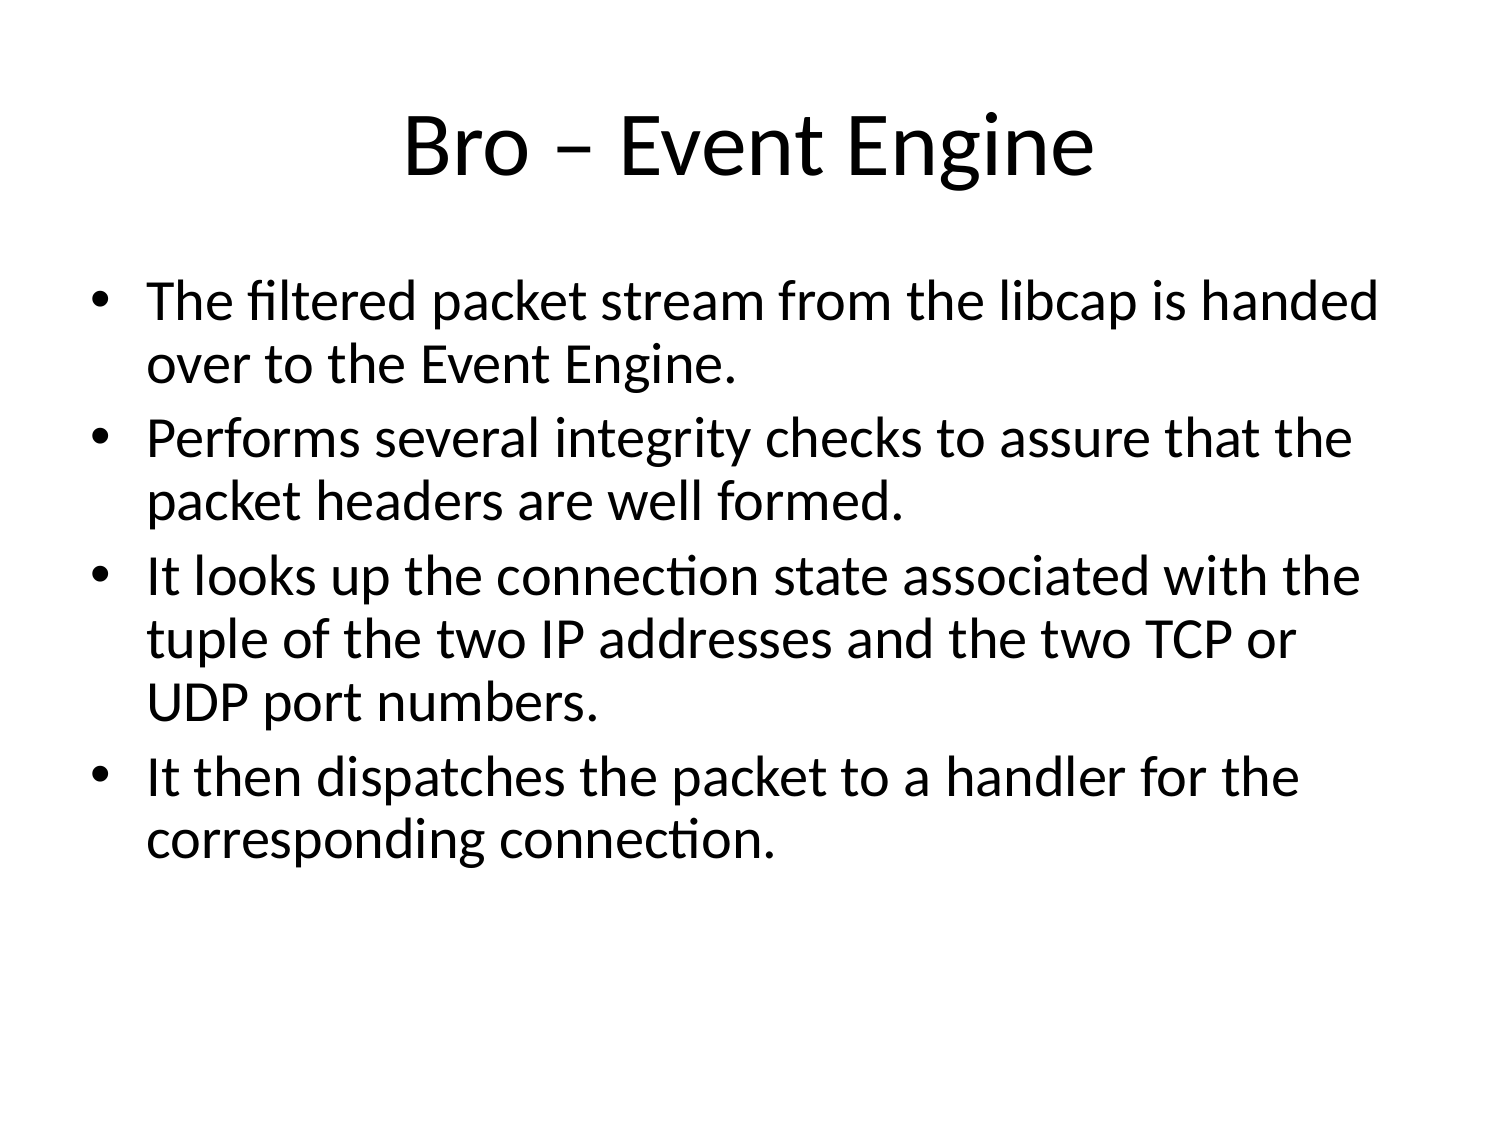

# Bro – Event Engine
The filtered packet stream from the libcap is handed over to the Event Engine.
Performs several integrity checks to assure that the packet headers are well formed.
It looks up the connection state associated with the tuple of the two IP addresses and the two TCP or UDP port numbers.
It then dispatches the packet to a handler for the corresponding connection.